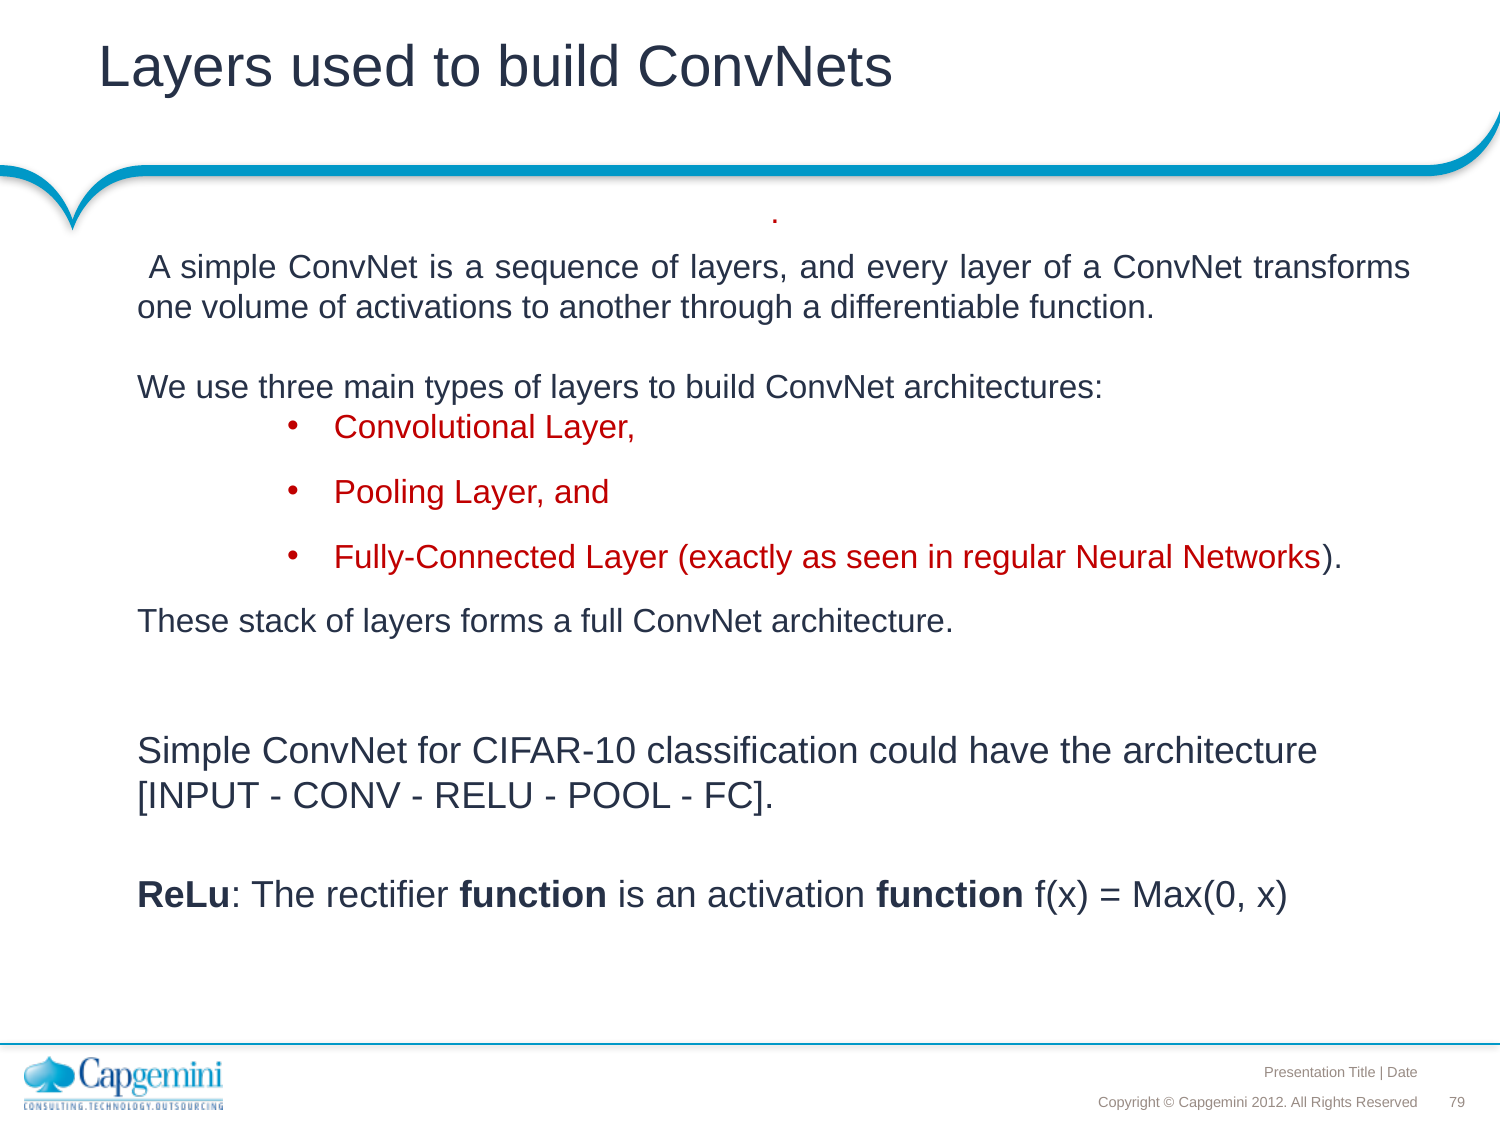

# Layers used to build ConvNets
.
 A simple ConvNet is a sequence of layers, and every layer of a ConvNet transforms one volume of activations to another through a differentiable function.

We use three main types of layers to build ConvNet architectures:
Convolutional Layer,

Pooling Layer, and

Fully-Connected Layer (exactly as seen in regular Neural Networks).

These stack of layers forms a full ConvNet architecture.
Simple ConvNet for CIFAR-10 classification could have the architecture [INPUT - CONV - RELU - POOL - FC].
ReLu: The rectifier function is an activation function f(x) = Max(0, x)